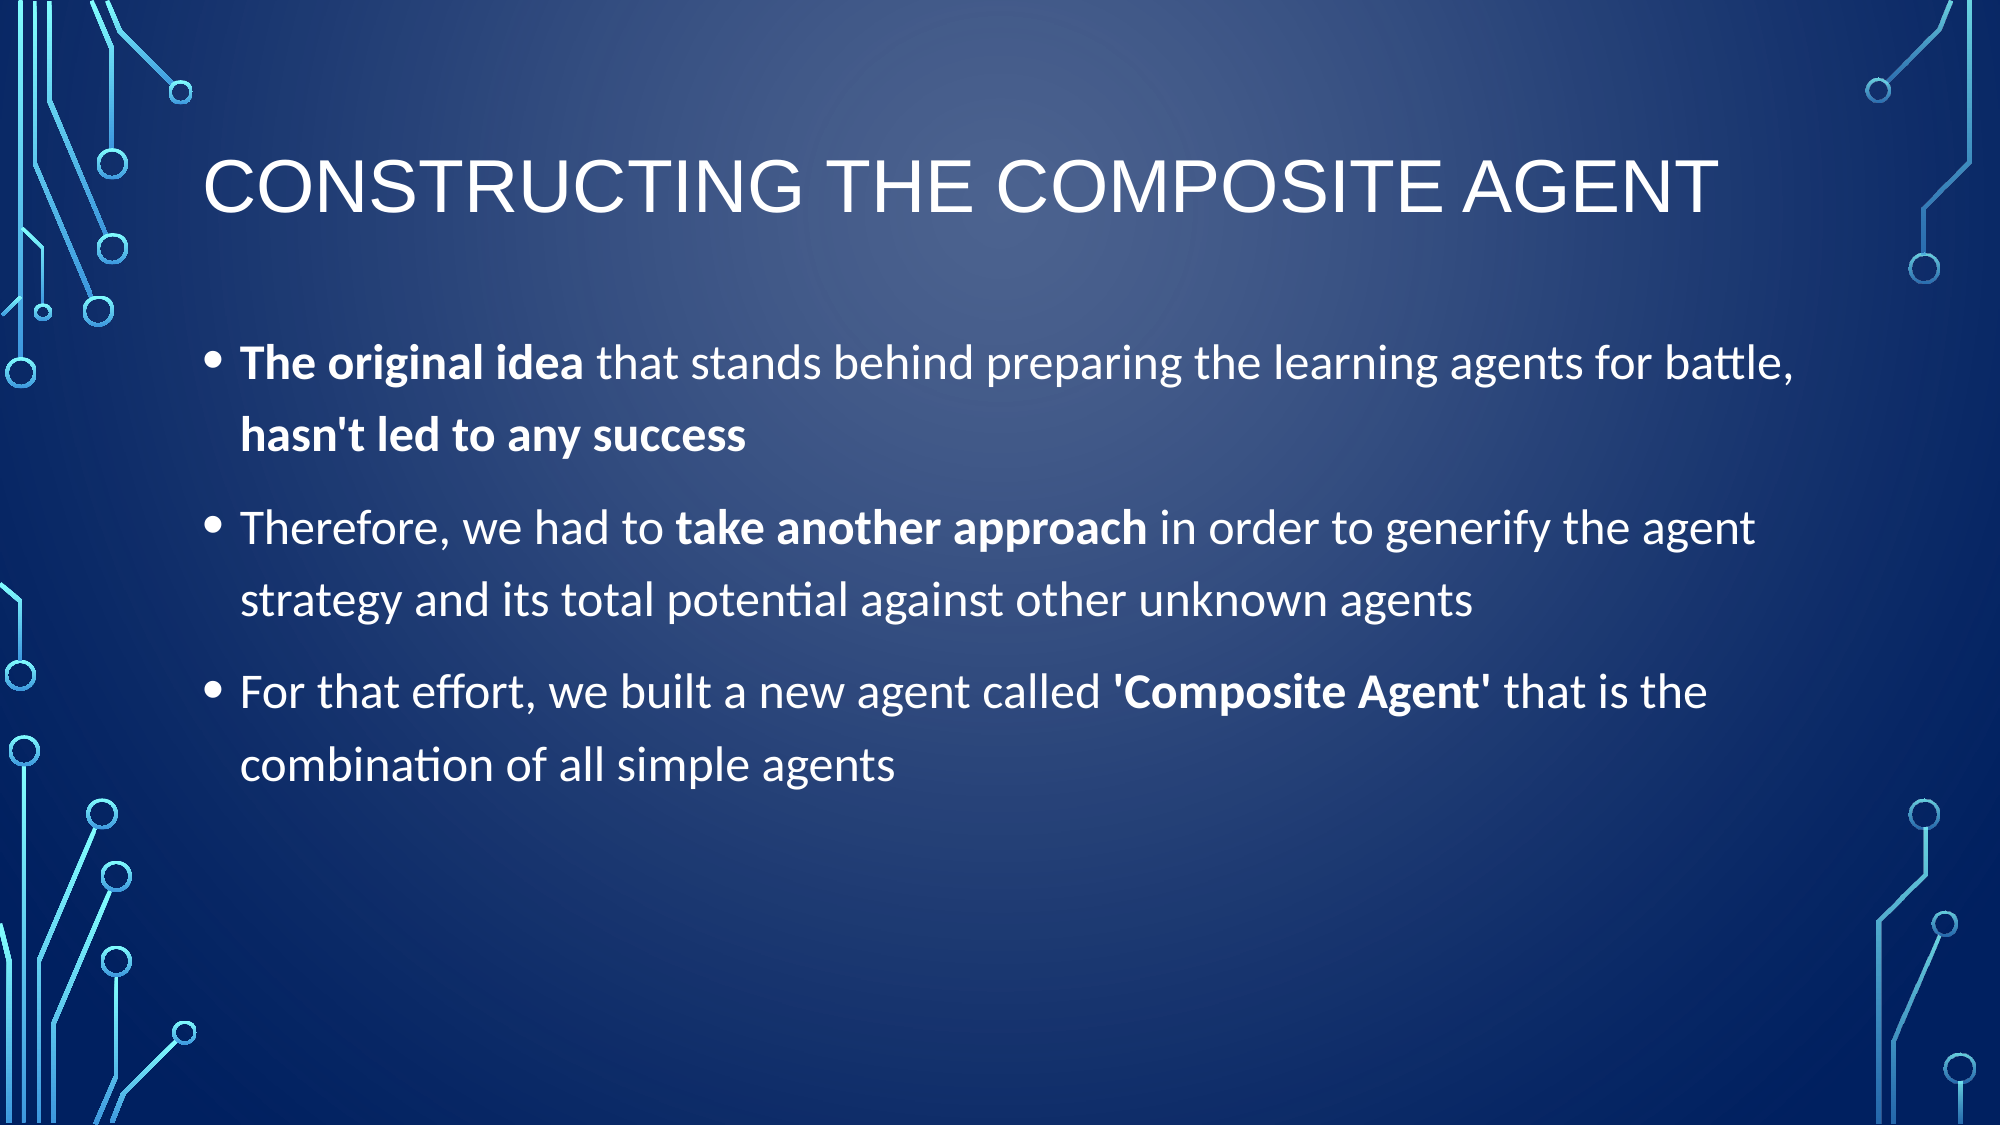

# Constructing the composite agent
The original idea that stands behind preparing the learning agents for battle, hasn't led to any success
Therefore, we had to take another approach in order to generify the agent strategy and its total potential against other unknown agents
For that effort, we built a new agent called 'Composite Agent' that is the combination of all simple agents